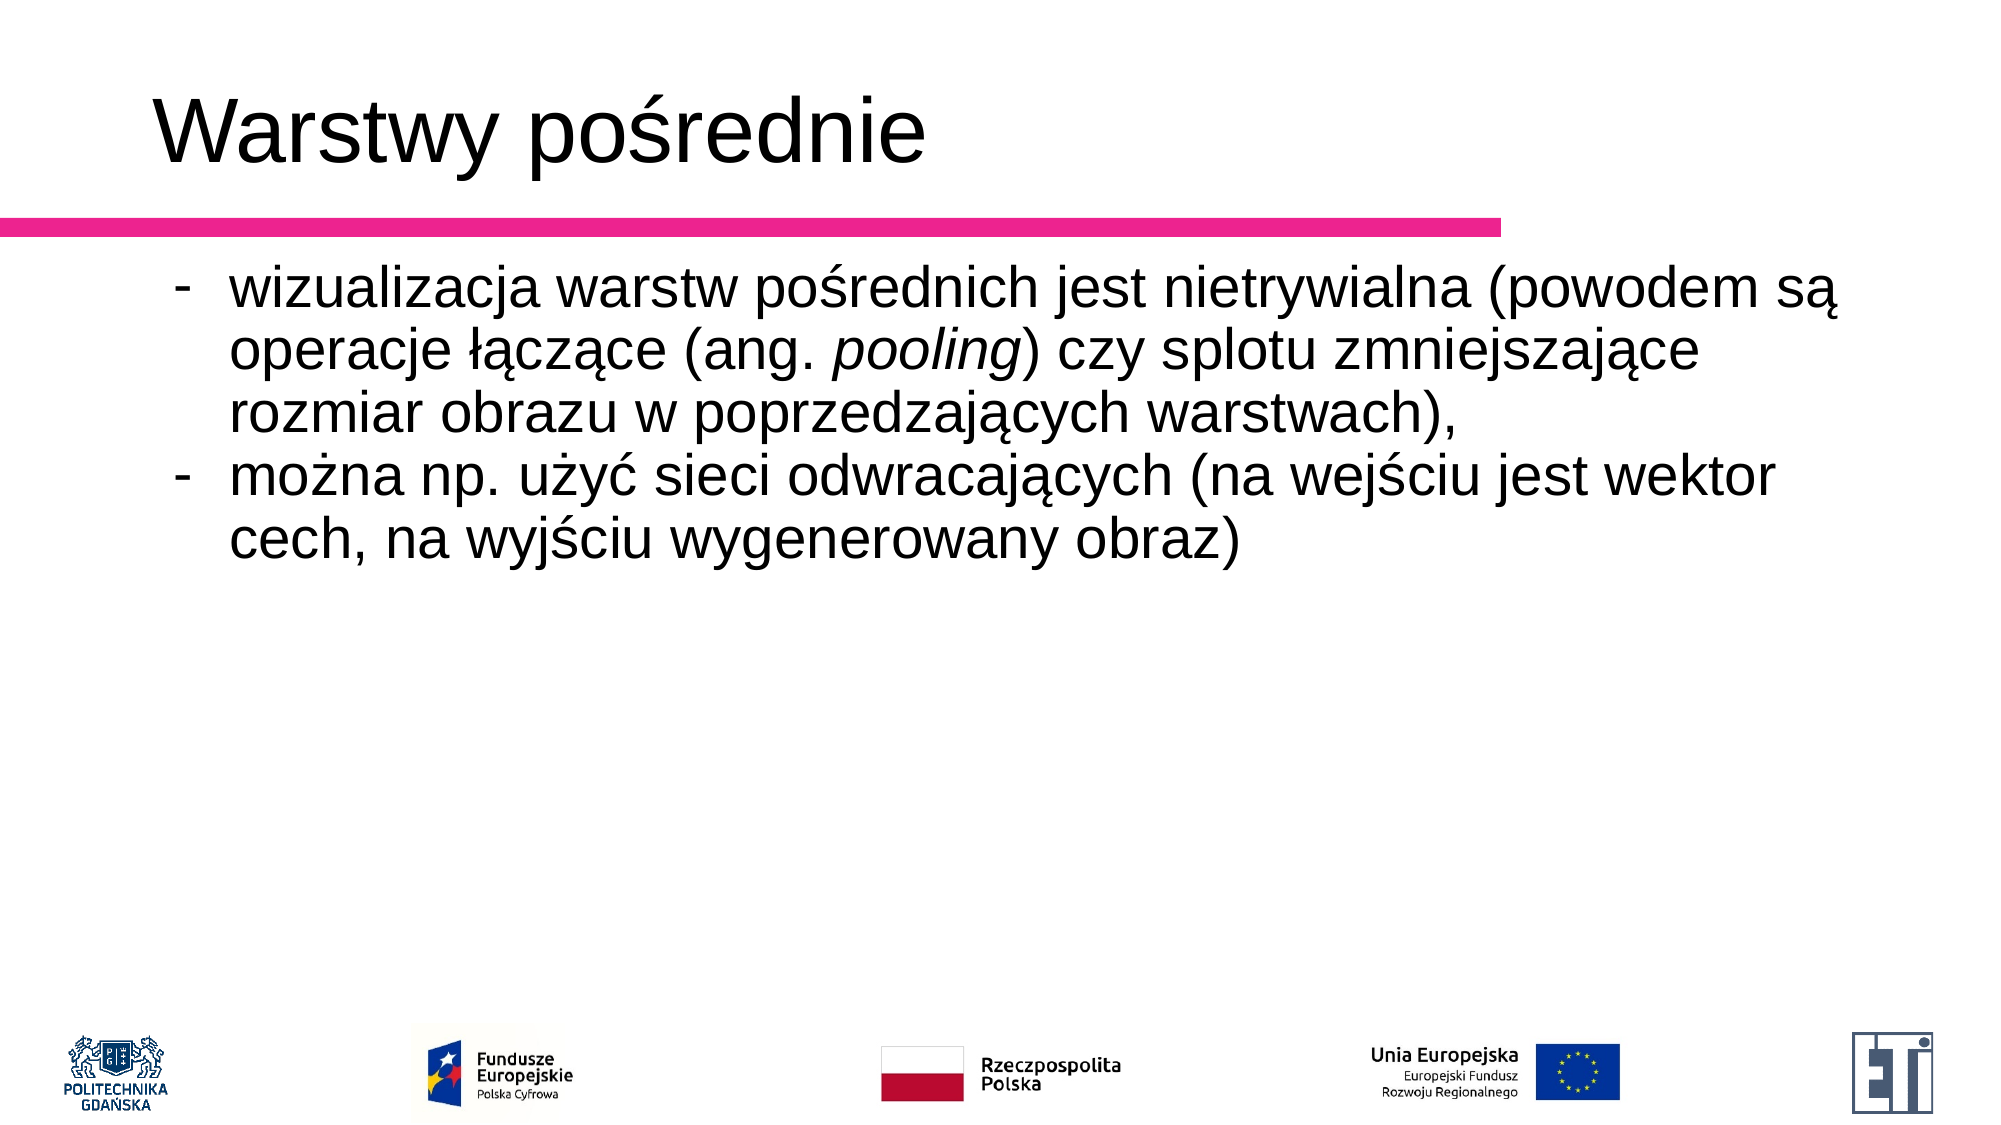

# Warstwy pośrednie
wizualizacja warstw pośrednich jest nietrywialna (powodem są operacje łączące (ang. pooling) czy splotu zmniejszające rozmiar obrazu w poprzedzających warstwach),
można np. użyć sieci odwracających (na wejściu jest wektor cech, na wyjściu wygenerowany obraz)